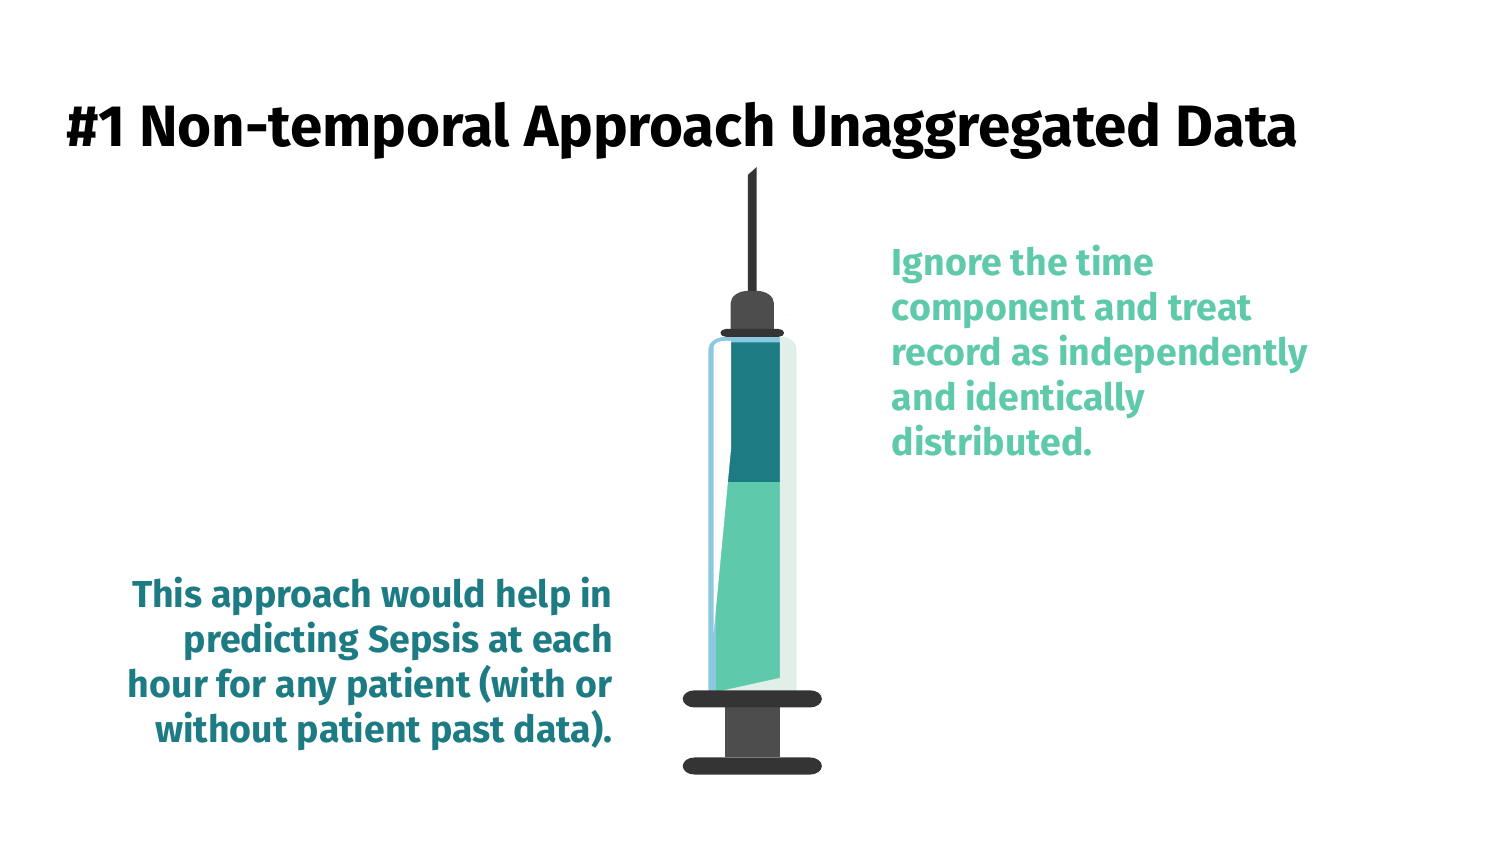

# #1 Non-temporal Approach Unaggregated Data

Ignore the time component and treat record as independently and identically distributed.

This approach would help in predicting Sepsis at each hour for any patient (with or without patient past data).